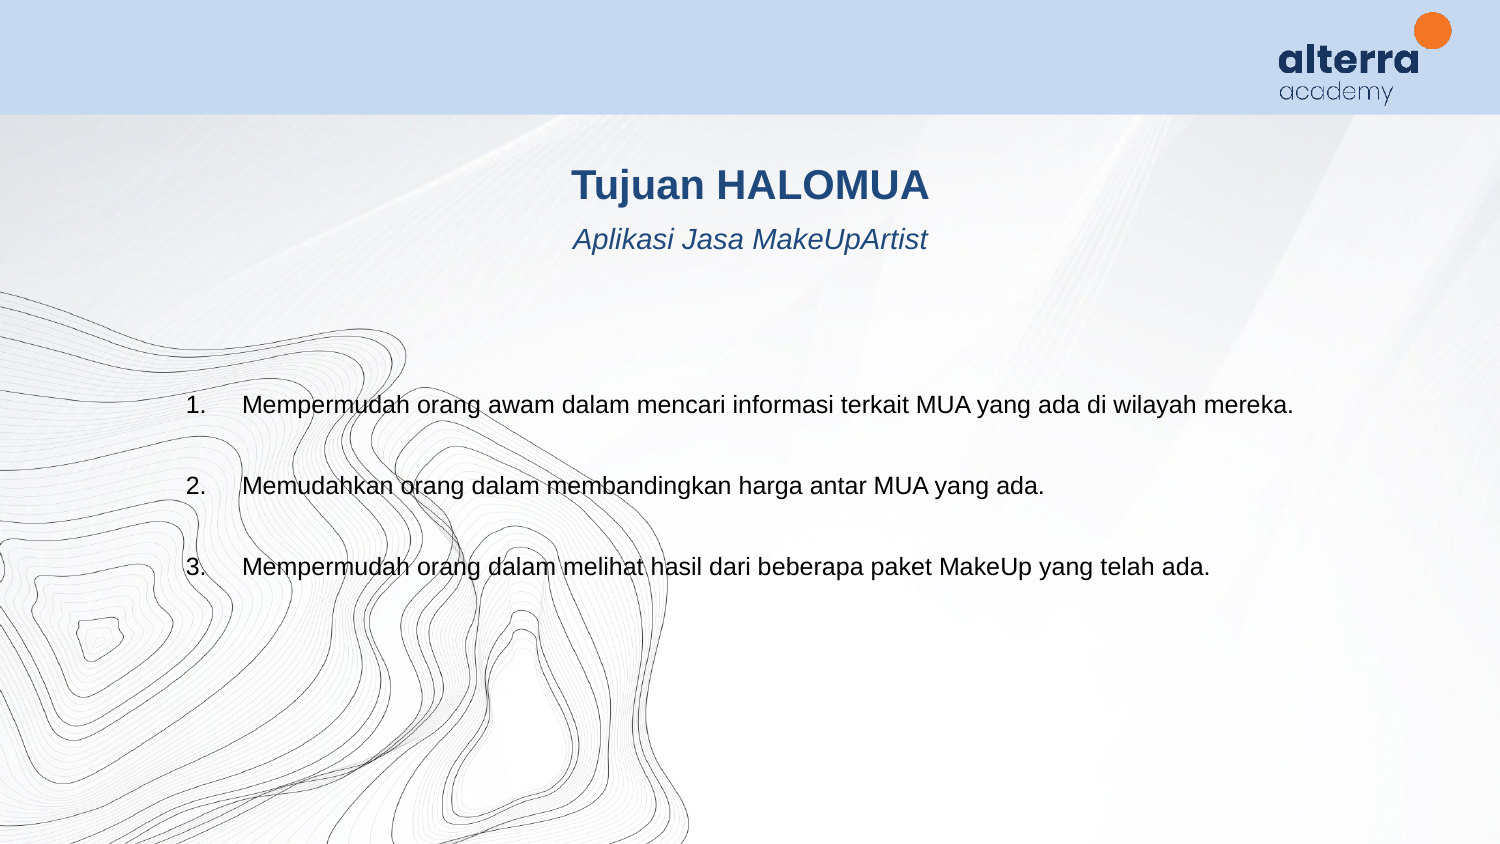

Tujuan HALOMUA
Aplikasi Jasa MakeUpArtist
Mempermudah orang awam dalam mencari informasi terkait MUA yang ada di wilayah mereka.
Memudahkan orang dalam membandingkan harga antar MUA yang ada.
Mempermudah orang dalam melihat hasil dari beberapa paket MakeUp yang telah ada.